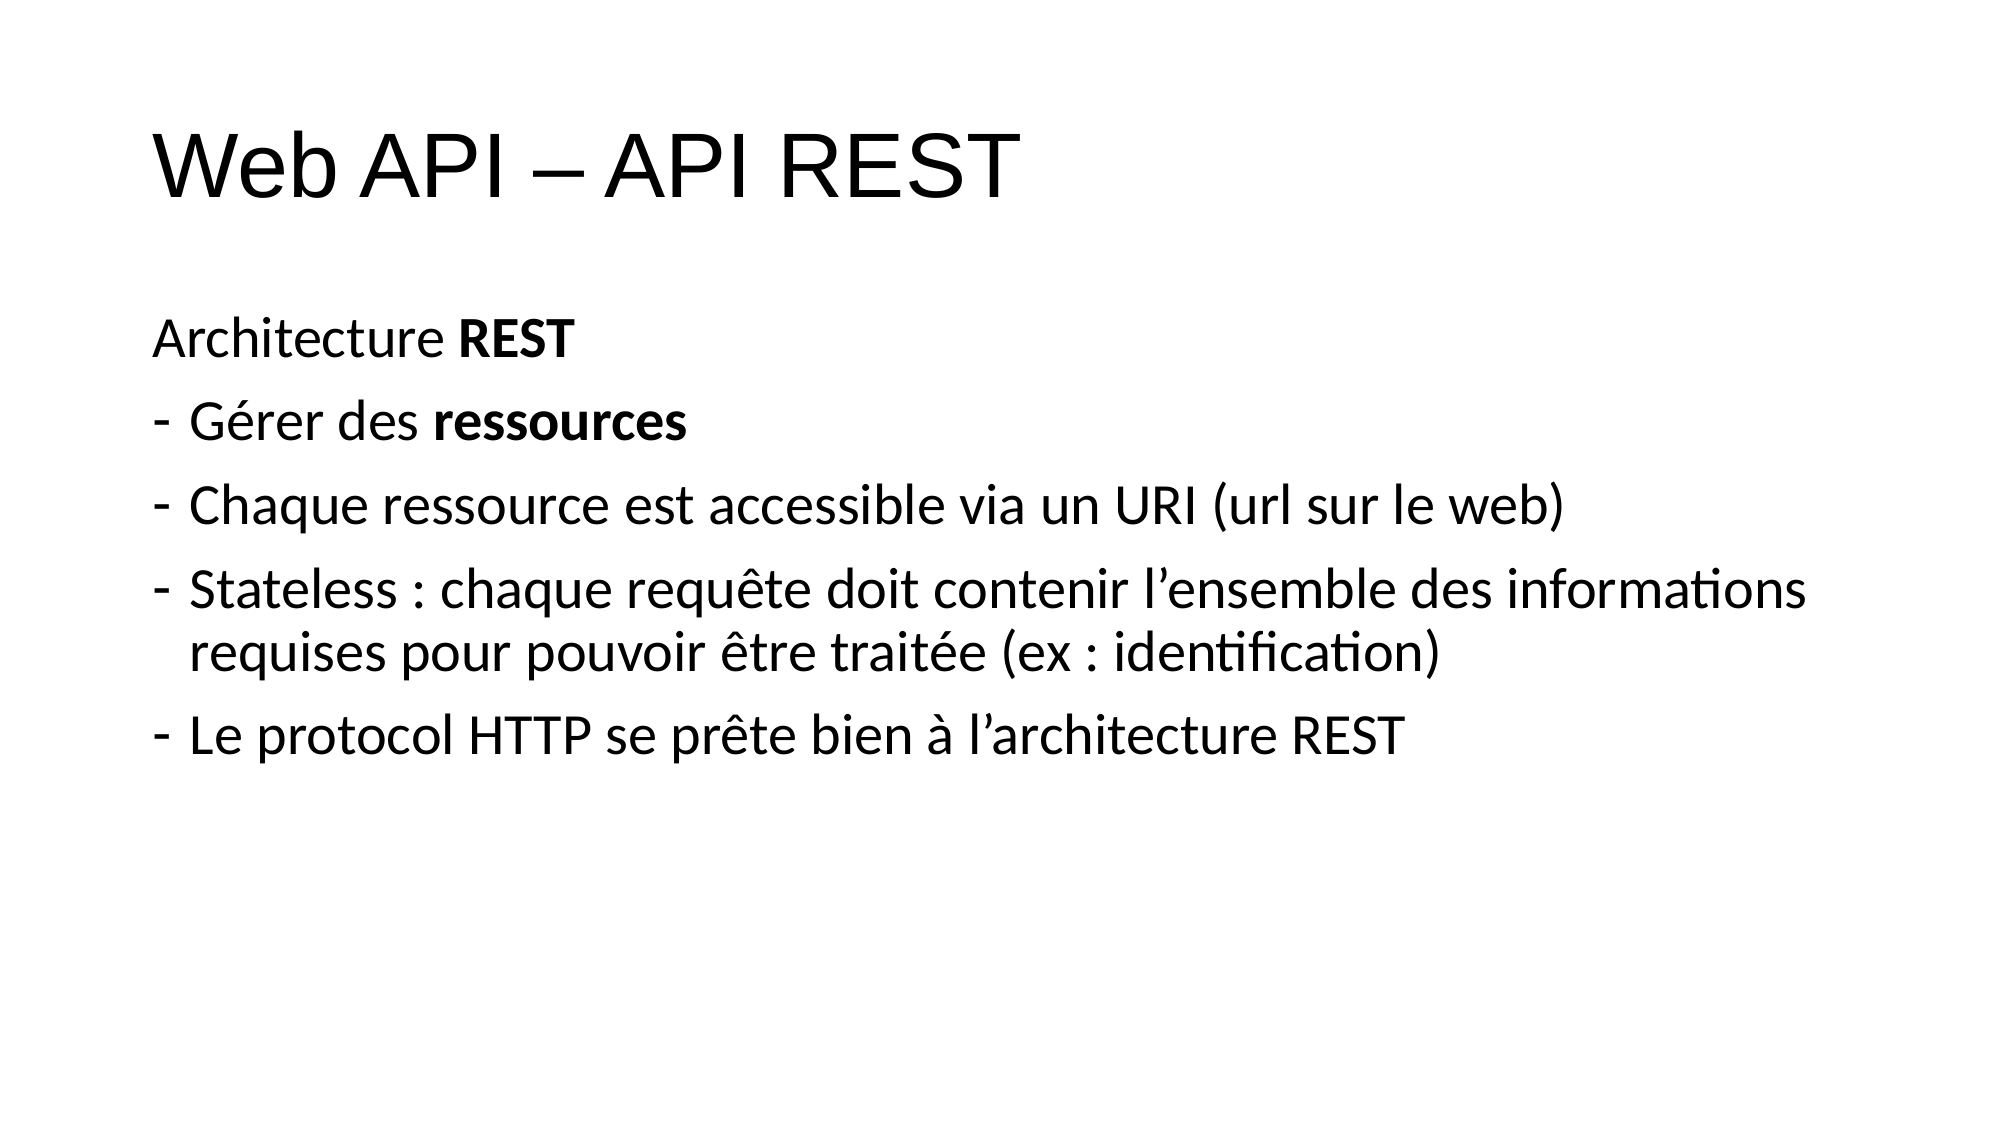

Web API – API REST
Architecture REST
Gérer des ressources
Chaque ressource est accessible via un URI (url sur le web)
Stateless : chaque requête doit contenir l’ensemble des informations requises pour pouvoir être traitée (ex : identification)
Le protocol HTTP se prête bien à l’architecture REST